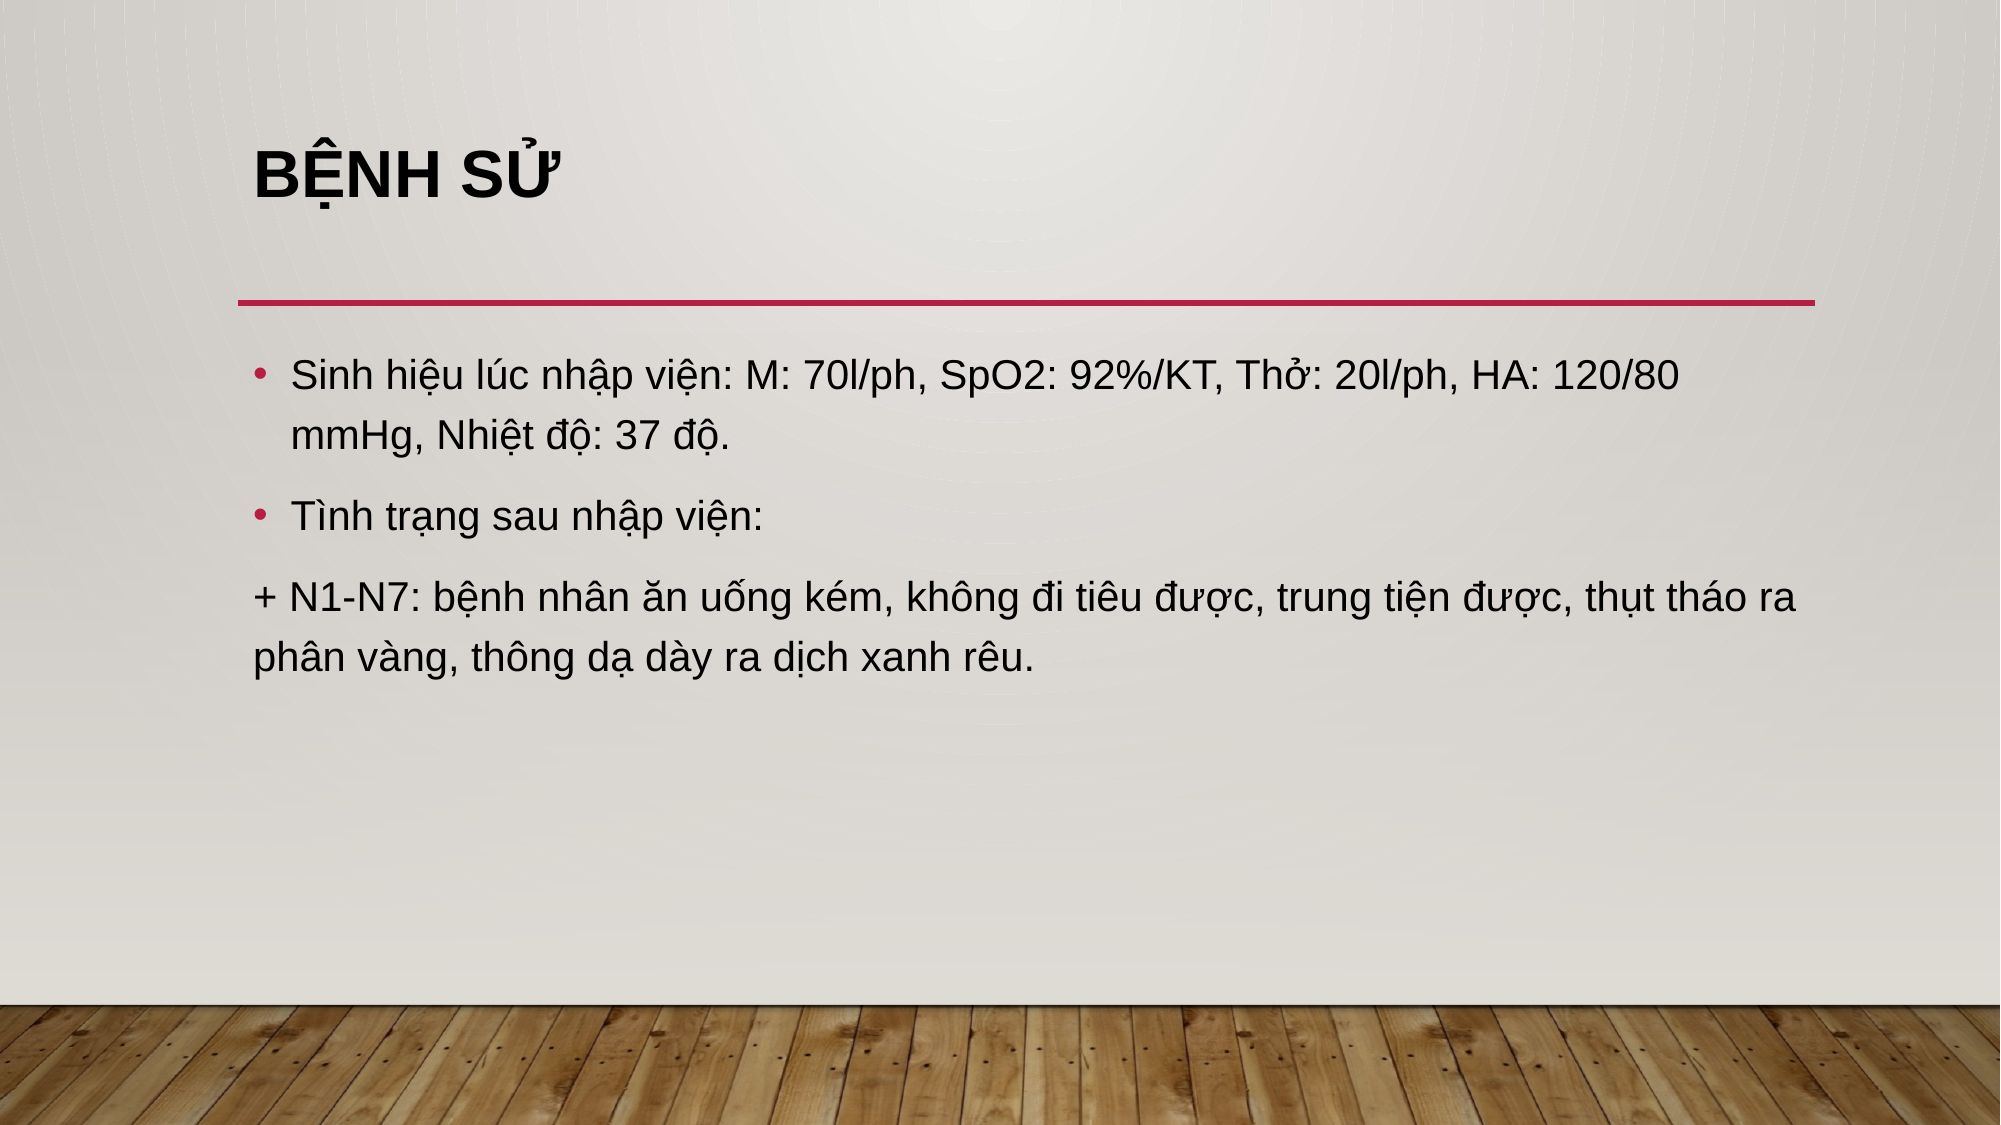

# Bệnh sử
Sinh hiệu lúc nhập viện: M: 70l/ph, SpO2: 92%/KT, Thở: 20l/ph, HA: 120/80 mmHg, Nhiệt độ: 37 độ.
Tình trạng sau nhập viện:
+ N1-N7: bệnh nhân ăn uống kém, không đi tiêu được, trung tiện được, thụt tháo ra phân vàng, thông dạ dày ra dịch xanh rêu.